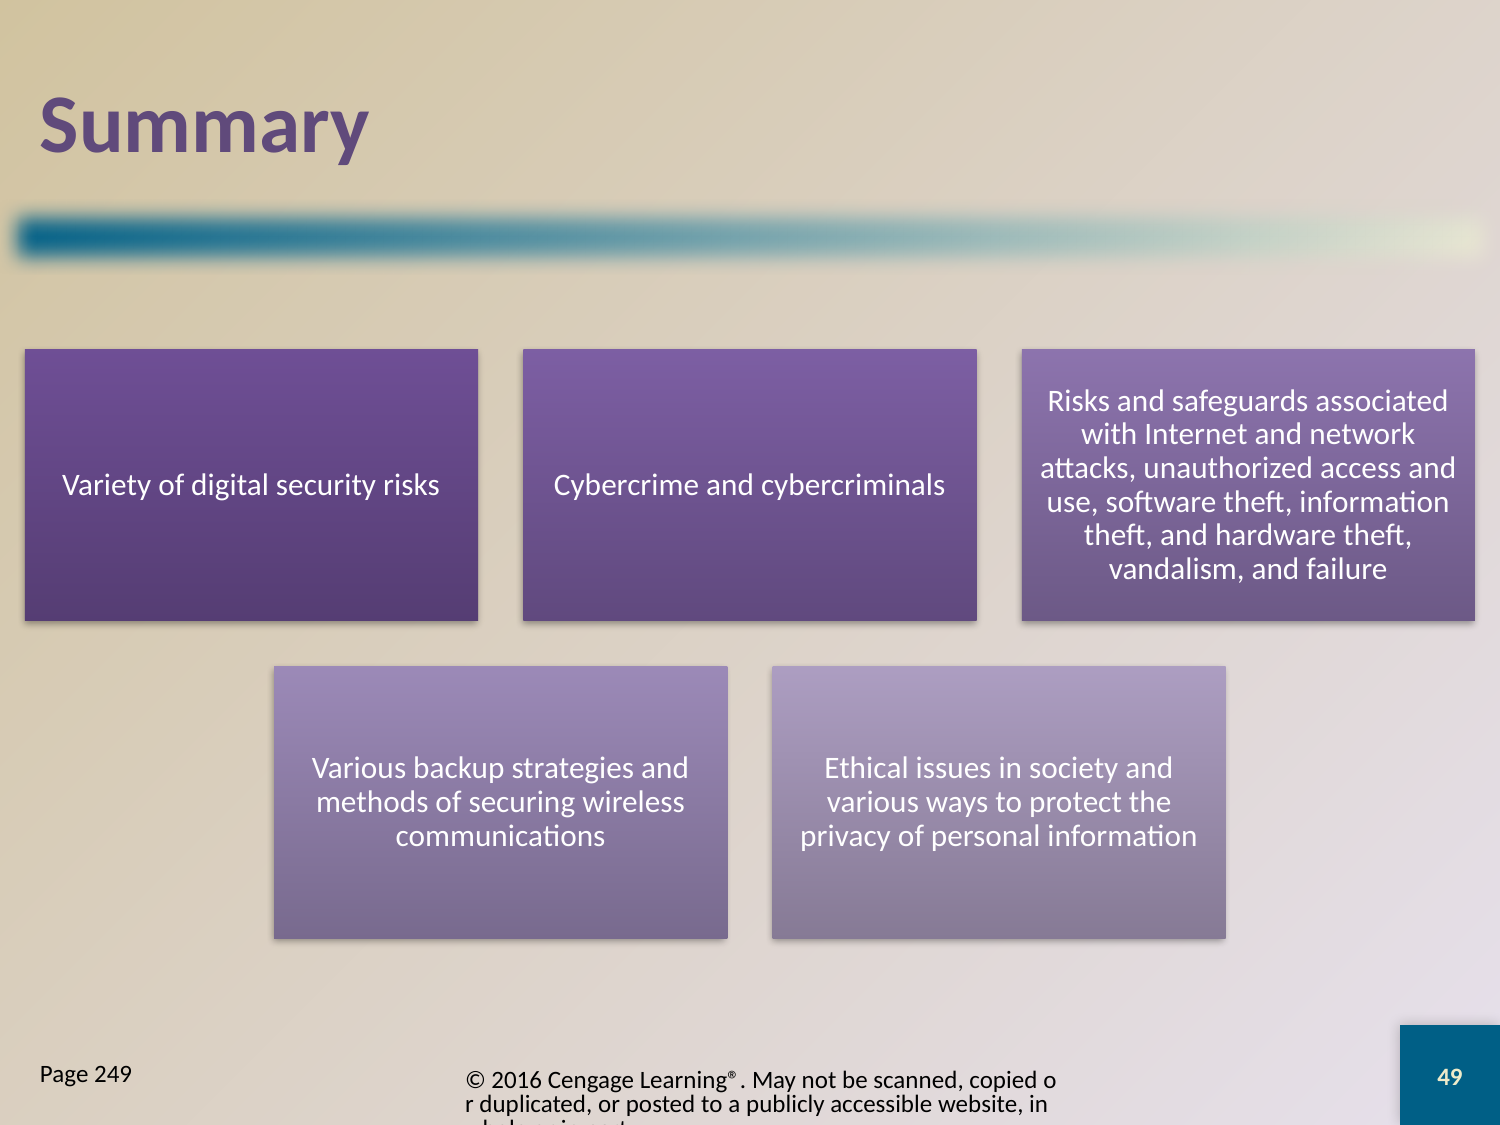

# Summary
Variety of digital security risks
Cybercrime and cybercriminals
Risks and safeguards associated with Internet and network attacks, unauthorized access and use, software theft, information theft, and hardware theft, vandalism, and failure
Various backup strategies and methods of securing wireless communications
Ethical issues in society and various ways to protect the privacy of personal information
49
© 2016 Cengage Learning®. May not be scanned, copied or duplicated, or posted to a publicly accessible website, in whole or in part.
Page 249